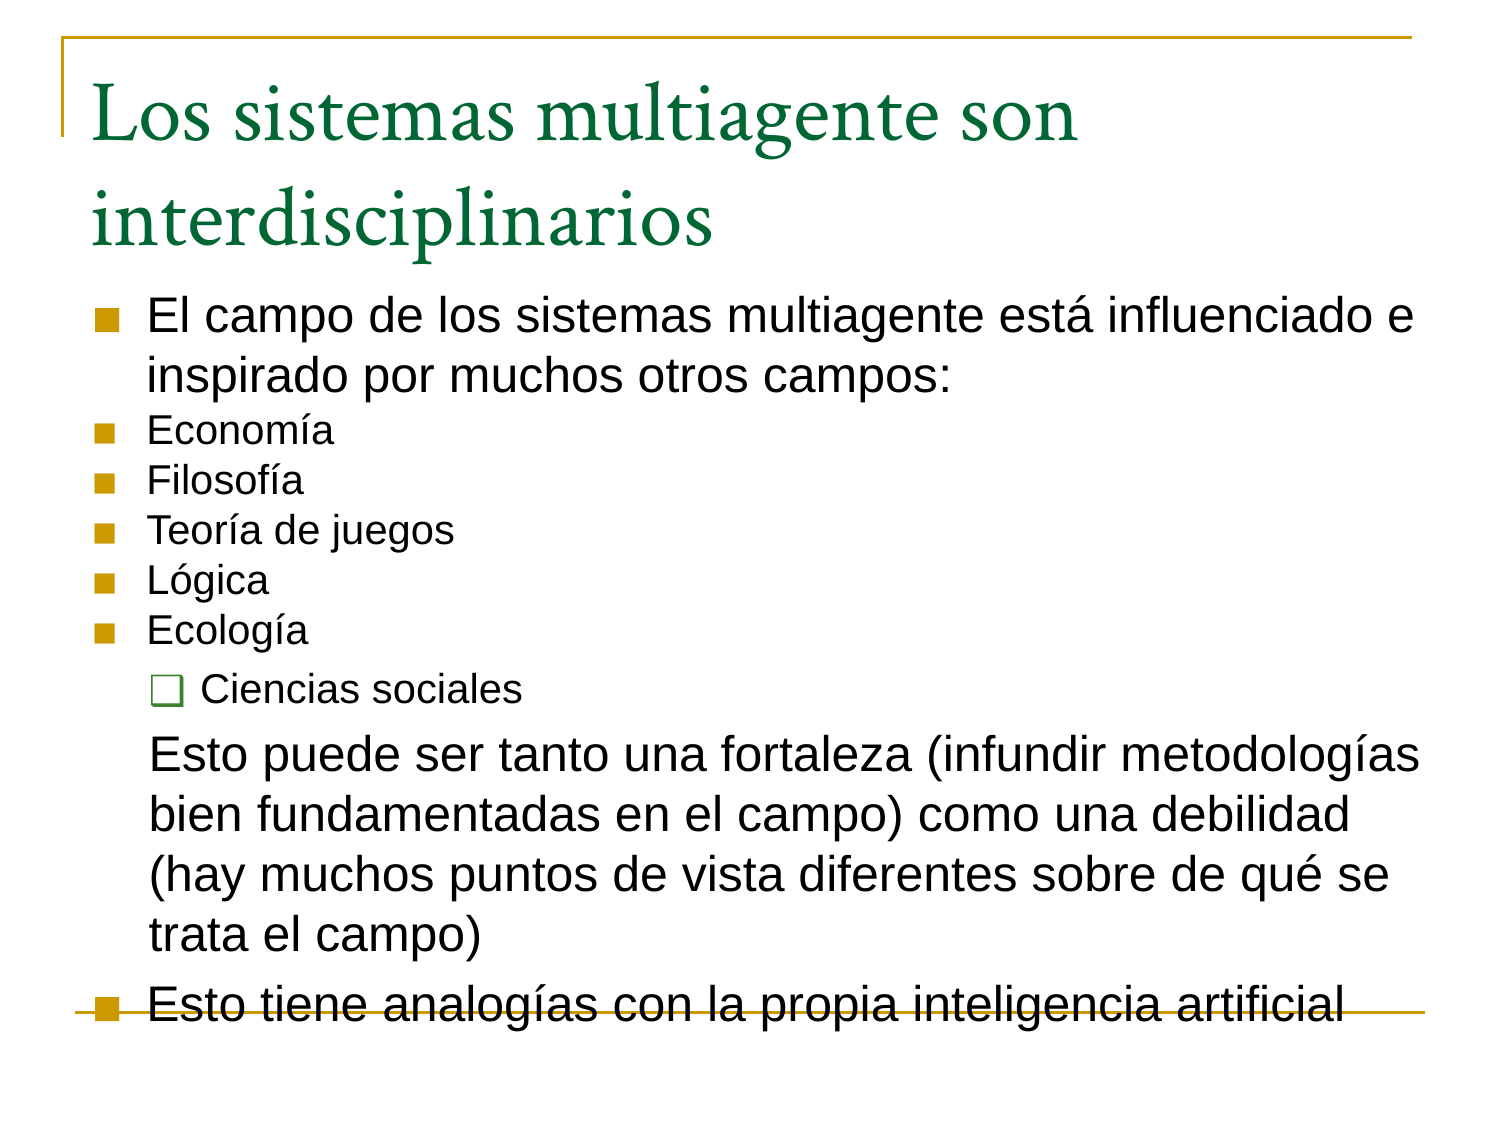

# Los sistemas multiagente son interdisciplinarios
El campo de los sistemas multiagente está influenciado e inspirado por muchos otros campos:
Economía
Filosofía
Teoría de juegos
Lógica
Ecología
Ciencias sociales
Esto puede ser tanto una fortaleza (infundir metodologías bien fundamentadas en el campo) como una debilidad (hay muchos puntos de vista diferentes sobre de qué se trata el campo)
Esto tiene analogías con la propia inteligencia artificial